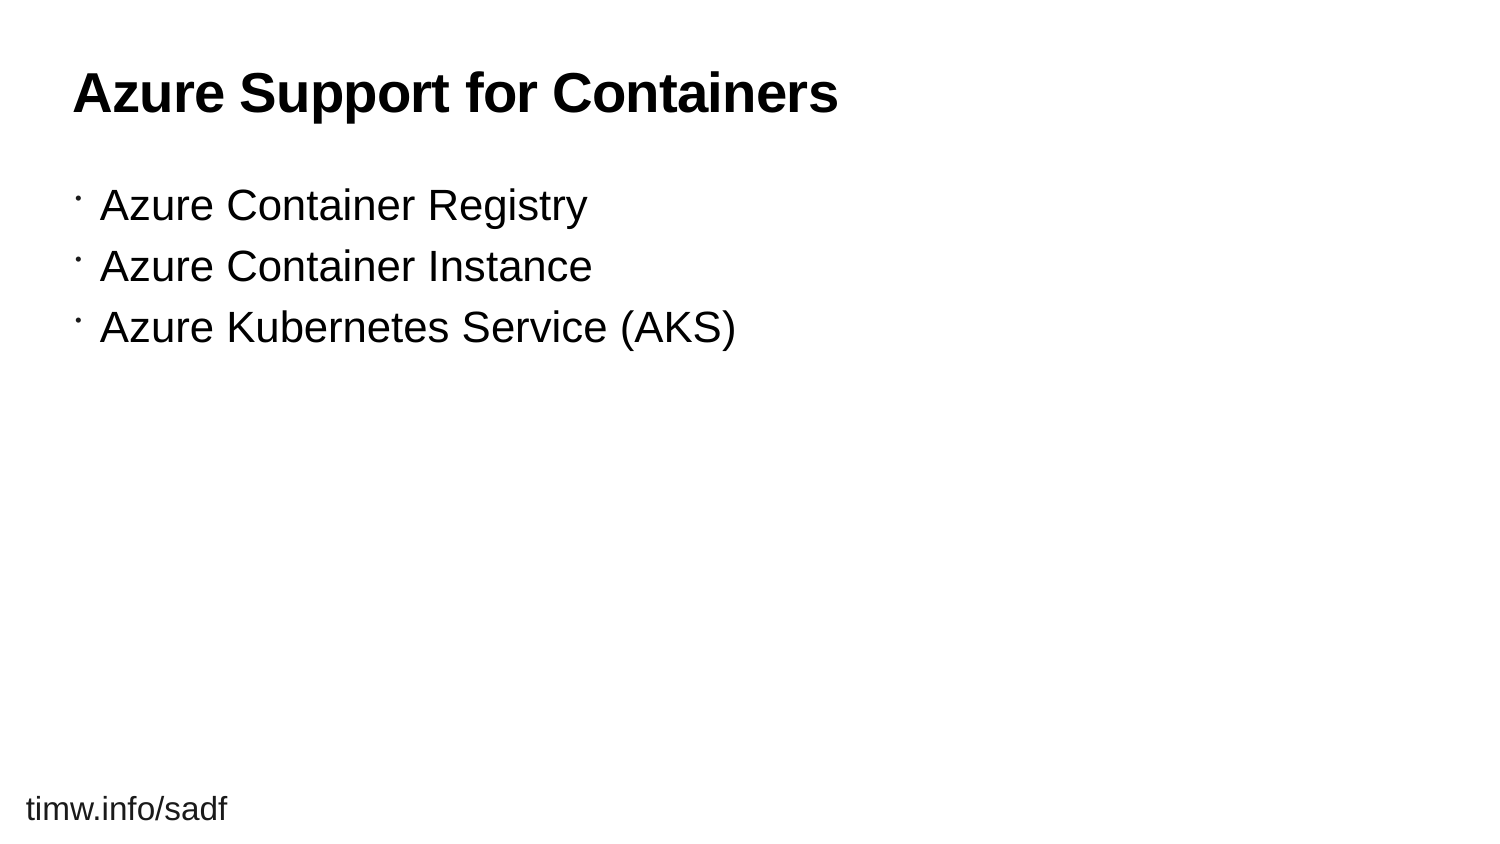

# Azure Support for Containers
Azure Container Registry
Azure Container Instance
Azure Kubernetes Service (AKS)
timw.info/sadf